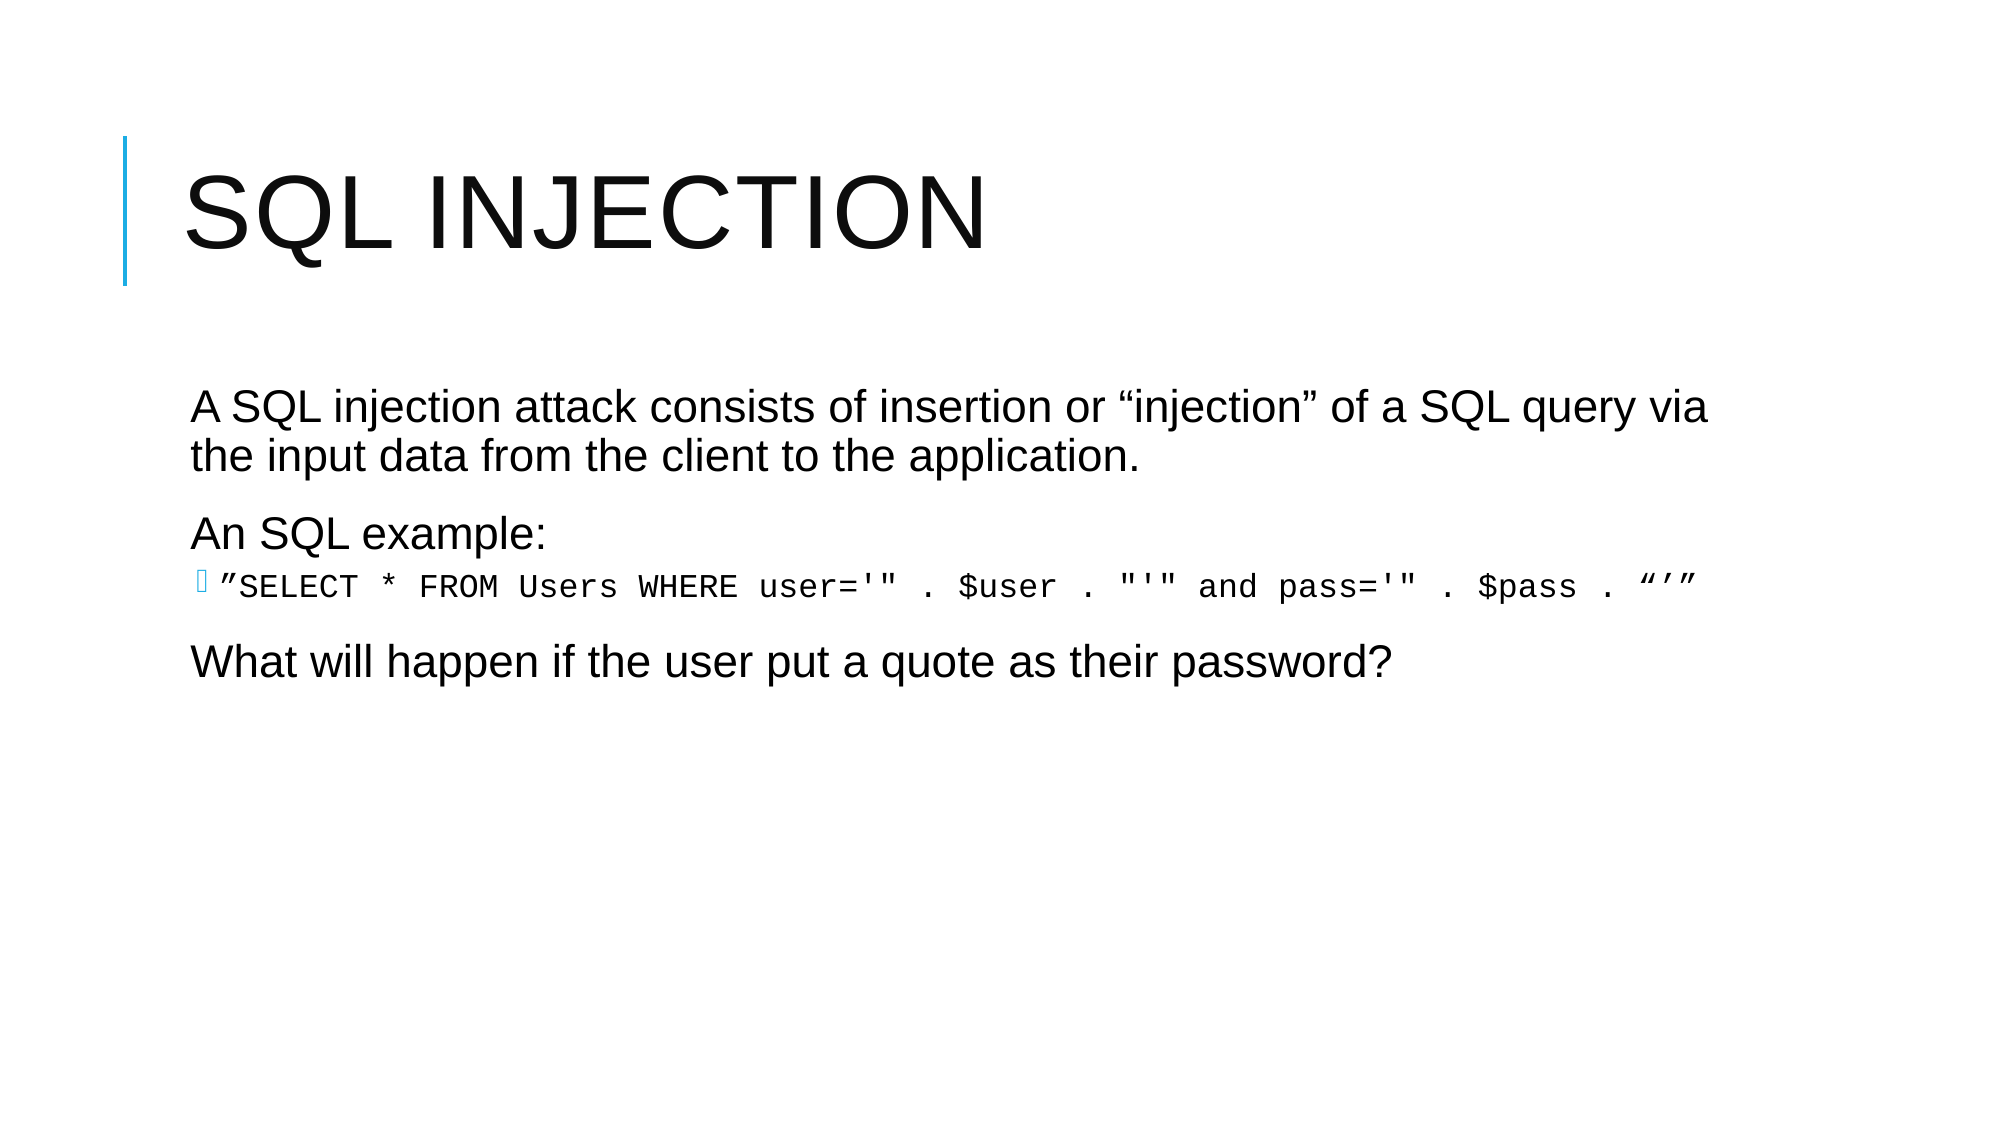

# SQL Injection
A SQL injection attack consists of insertion or “injection” of a SQL query via the input data from the client to the application.
An SQL example:
”SELECT * FROM Users WHERE user='" . $user . "'" and pass='" . $pass . “’”
What will happen if the user put a quote as their password?
https://owasp.org/www-community/attacks/SQL_Injection